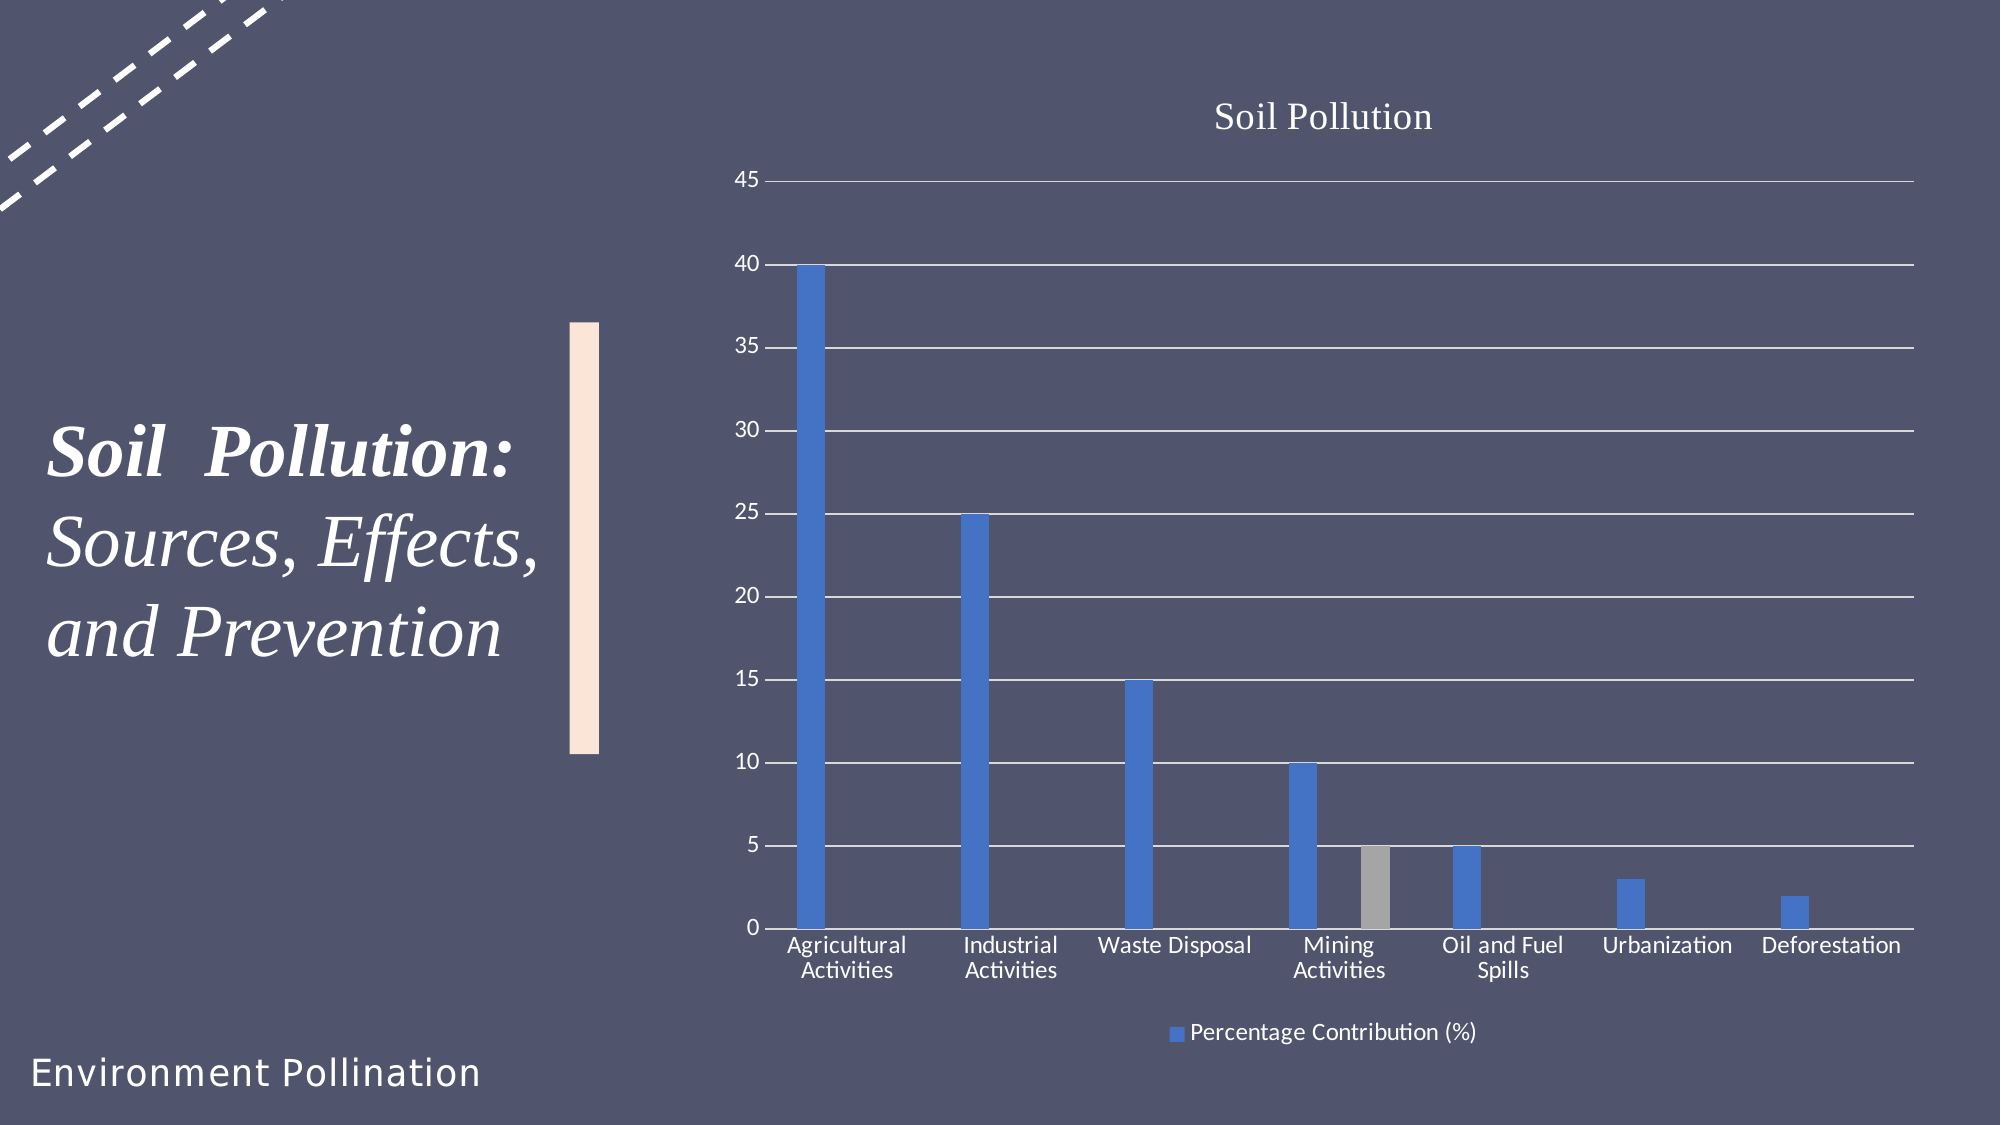

### Chart: Soil Pollution

| Category | Percentage Contribution (%) | Column1 | Column2 |
|---|---|---|---|
| Agricultural Activities | 40.0 | None | None |
| Industrial Activities | 25.0 | None | None |
| Waste Disposal | 15.0 | None | None |
| Mining Activities | 10.0 | None | 5.0 |
| Oil and Fuel Spills | 5.0 | None | None |
| Urbanization | 3.0 | None | None |
| Deforestation | 2.0 | None | None |
Soil  Pollution: Sources, Effects, and Prevention